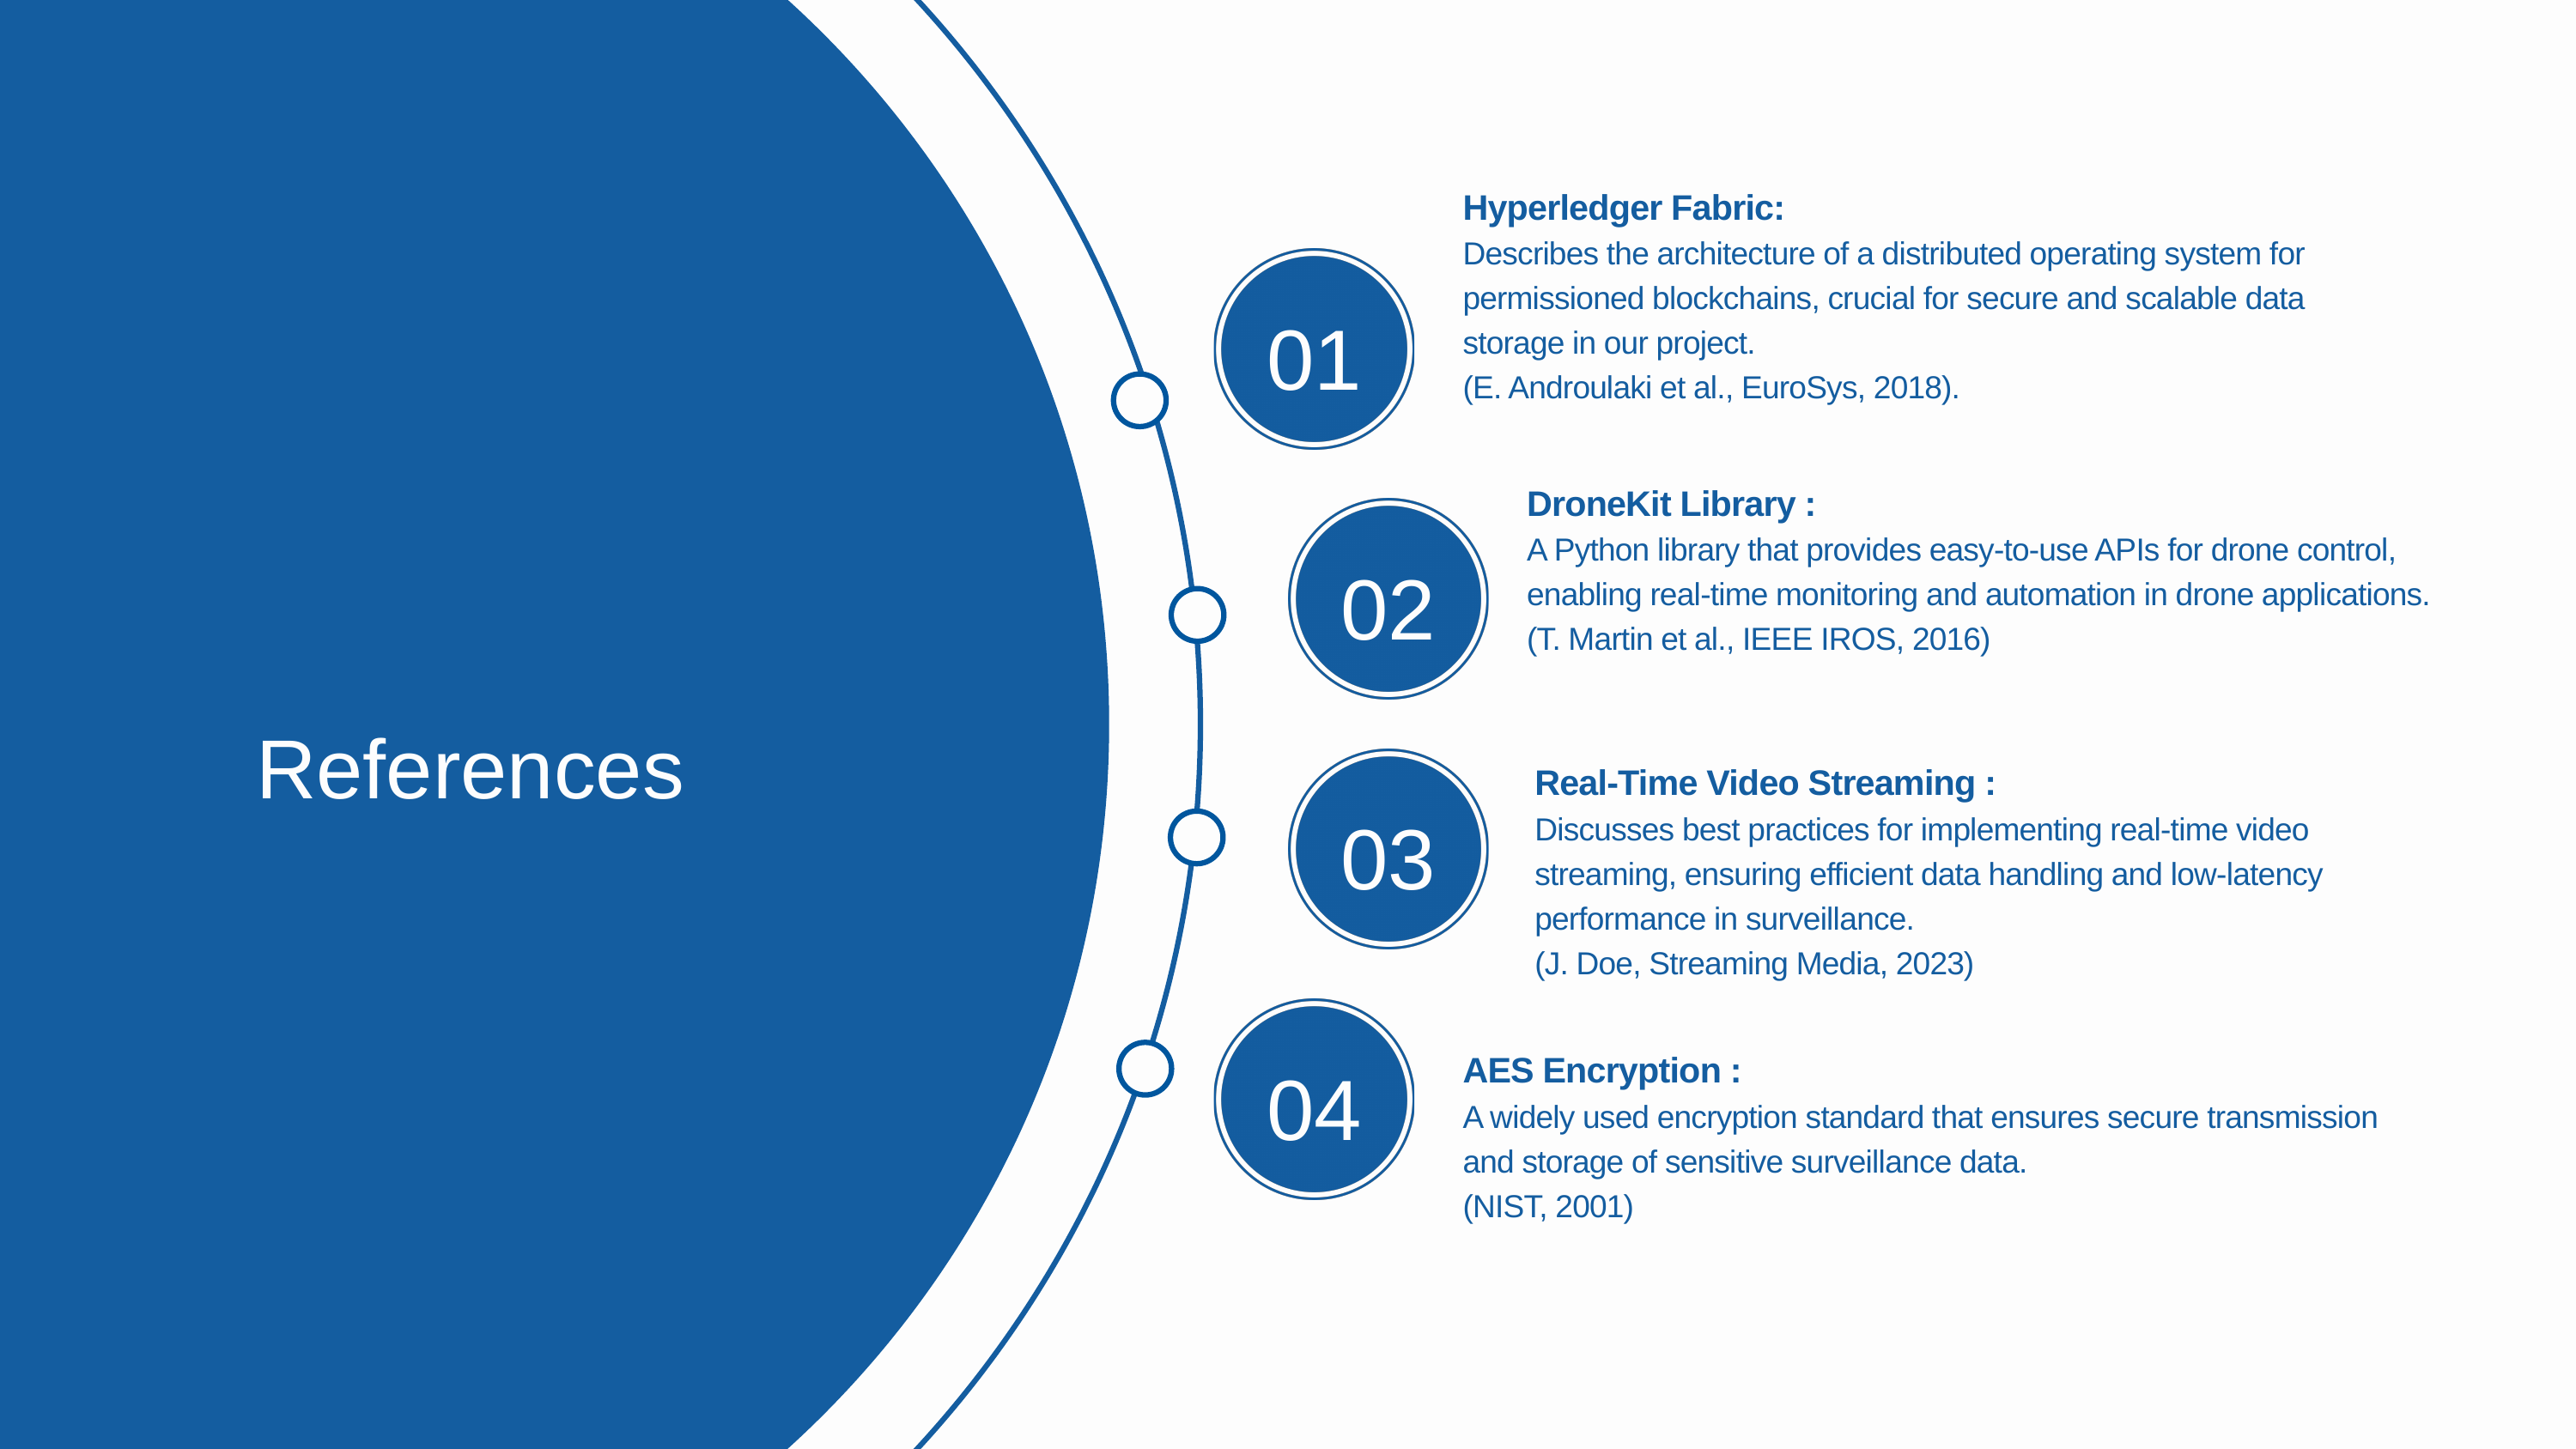

Hyperledger Fabric:
Describes the architecture of a distributed operating system for permissioned blockchains, crucial for secure and scalable data storage in our project.
(E. Androulaki et al., EuroSys, 2018).

01

DroneKit Library :
A Python library that provides easy-to-use APIs for drone control, enabling real-time monitoring and automation in drone applications.
(T. Martin et al., IEEE IROS, 2016)

02

References

Real-Time Video Streaming :
Discusses best practices for implementing real-time video streaming, ensuring efficient data handling and low-latency performance in surveillance.
(J. Doe, Streaming Media, 2023)

03

04
AES Encryption :
A widely used encryption standard that ensures secure transmission and storage of sensitive surveillance data.
(NIST, 2001)